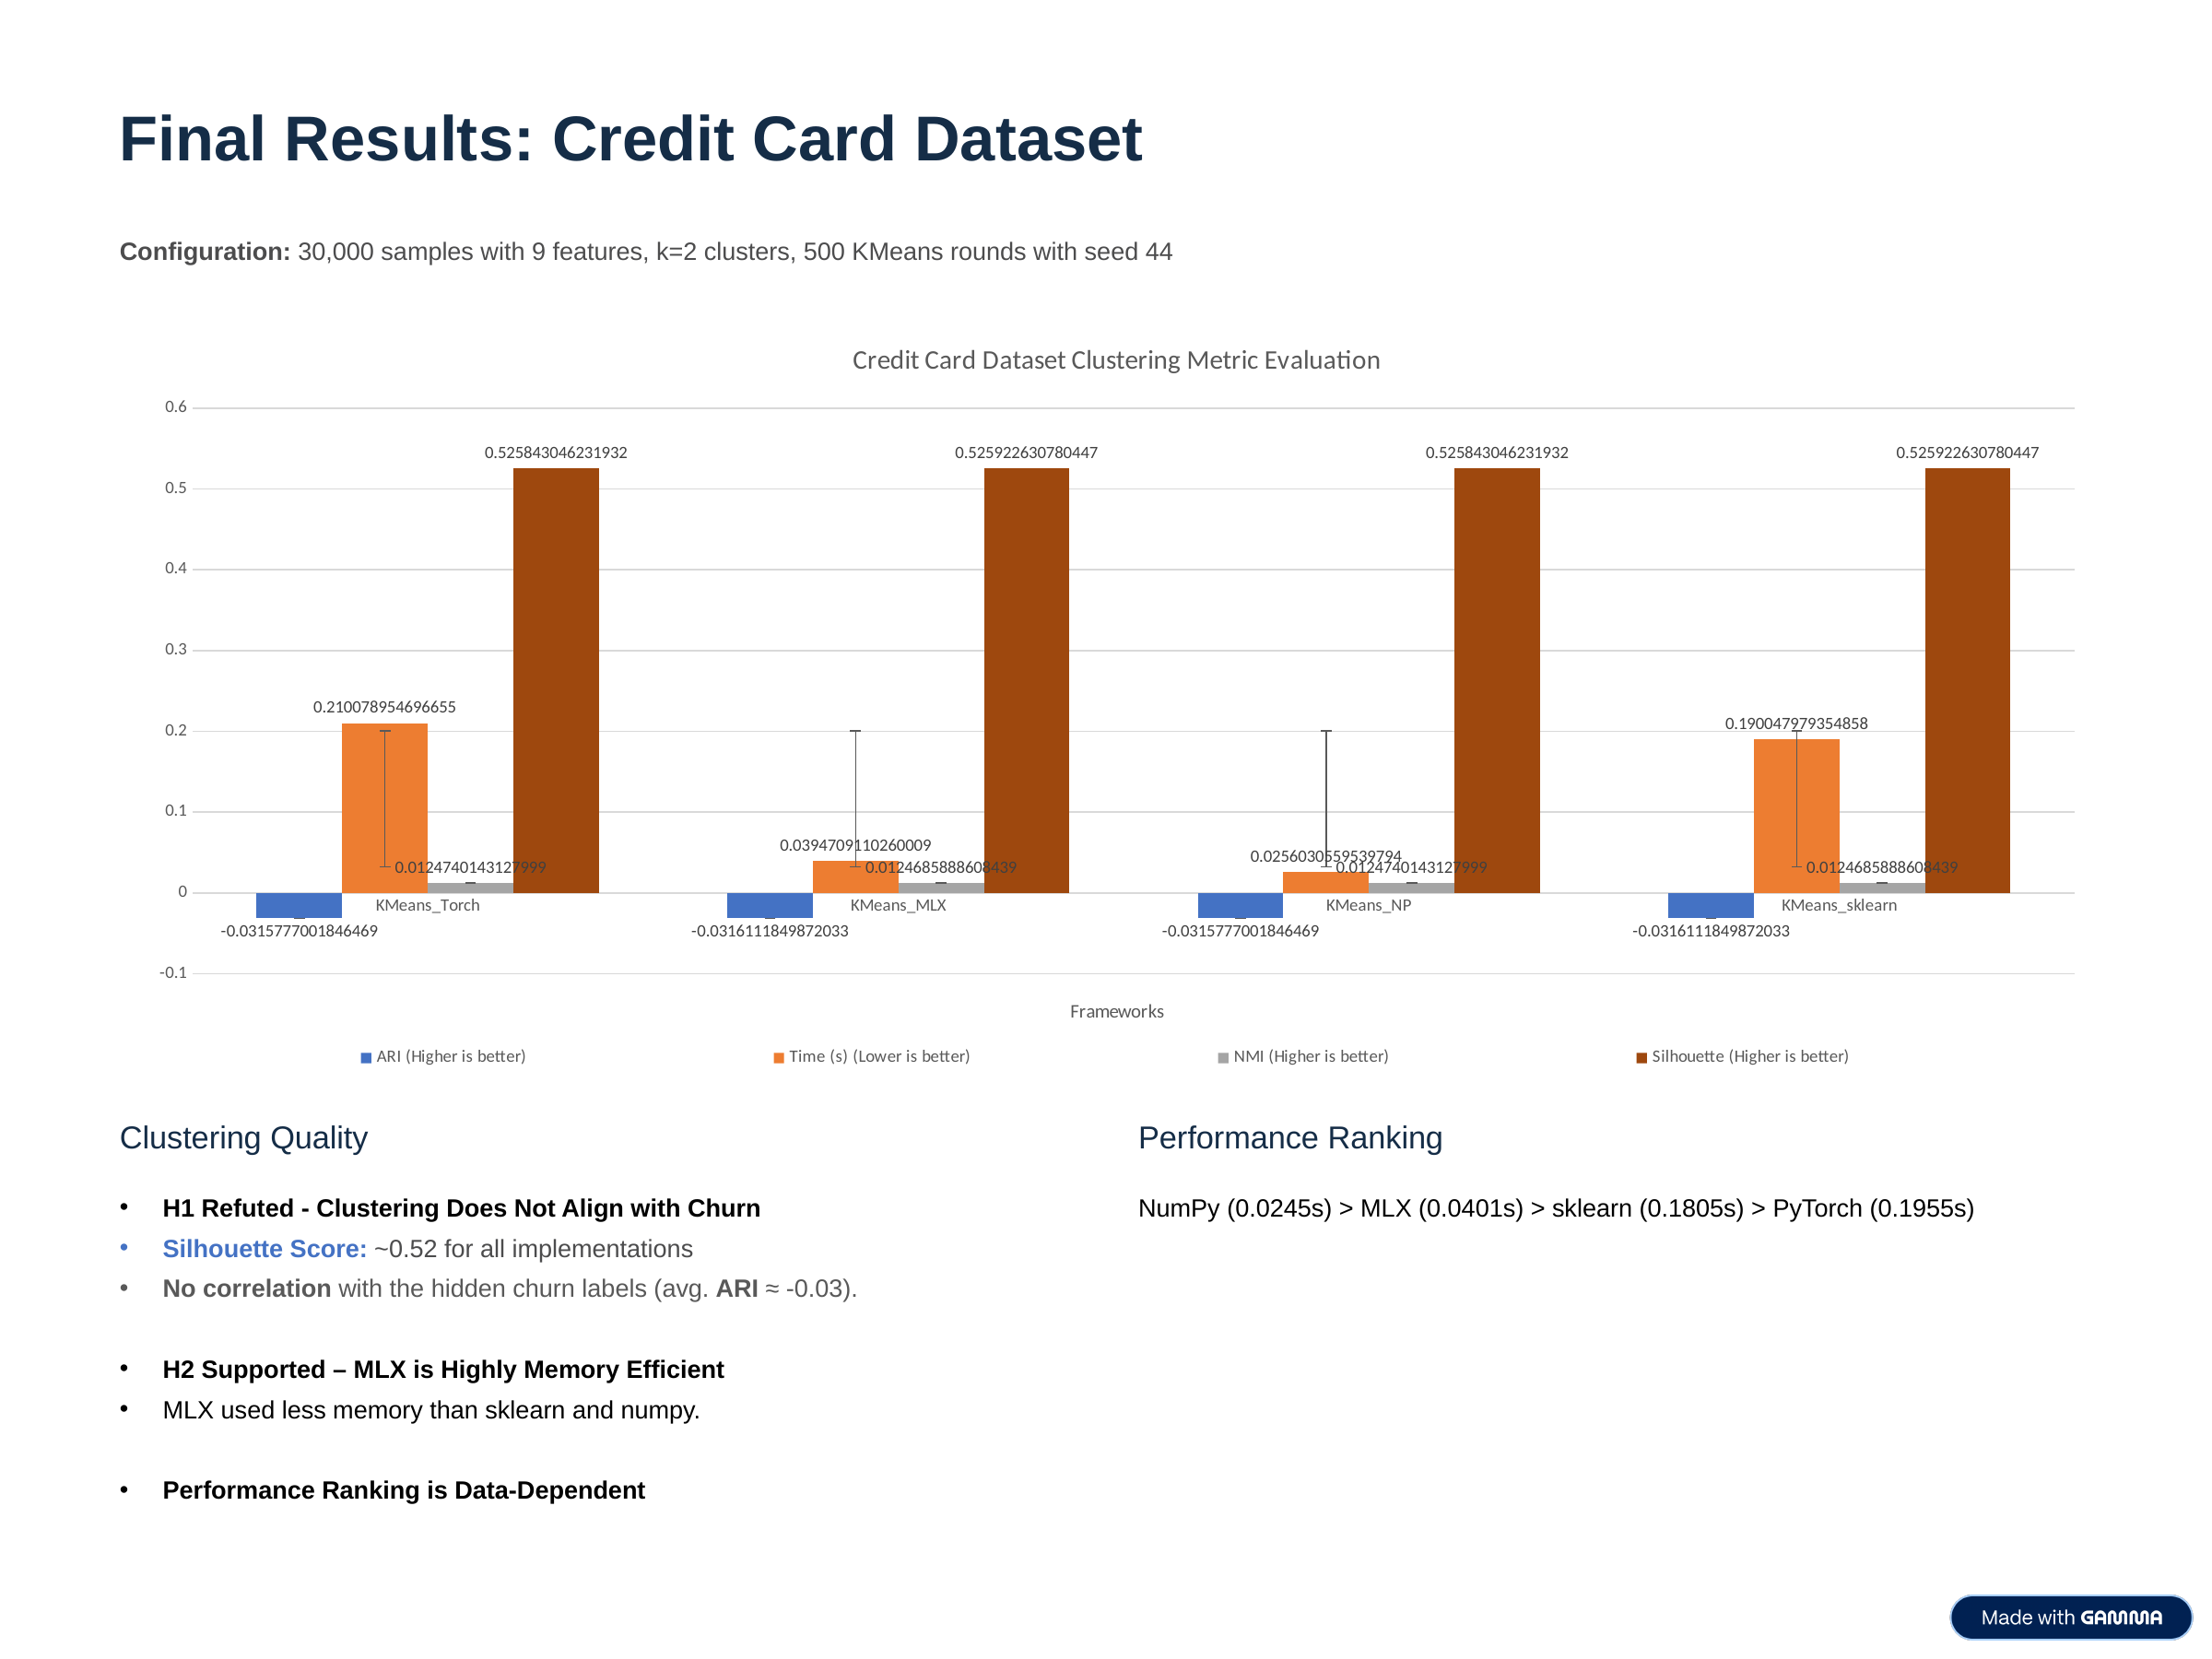

Final Results: Credit Card Dataset
Configuration: 30,000 samples with 9 features, k=2 clusters, 500 KMeans rounds with seed 44

### Chart: Credit Card Dataset Clustering Metric Evaluation

| Category | ARI (Higher is better) | Time (s) (Lower is better) | NMI (Higher is better) | Silhouette (Higher is better) |
|---|---|---|---|---|
| KMeans_Torch | -0.0315777001846469 | 0.210078954696655 | 0.0124740143127999 | 0.525843046231932 |
| KMeans_MLX | -0.0316111849872033 | 0.0394709110260009 | 0.0124685888608439 | 0.525922630780447 |
| KMeans_NP | -0.0315777001846469 | 0.0256030559539794 | 0.0124740143127999 | 0.525843046231932 |
| KMeans_sklearn | -0.0316111849872033 | 0.190047979354858 | 0.0124685888608439 | 0.525922630780447 |
Clustering Quality
Performance Ranking
H1 Refuted - Clustering Does Not Align with Churn
Silhouette Score: ~0.52 for all implementations
No correlation with the hidden churn labels (avg. ARI ≈ -0.03).

H2 Supported – MLX is Highly Memory Efficient
MLX used less memory than sklearn and numpy.

Performance Ranking is Data-Dependent
NumPy (0.0245s) > MLX (0.0401s) > sklearn (0.1805s) > PyTorch (0.1955s)